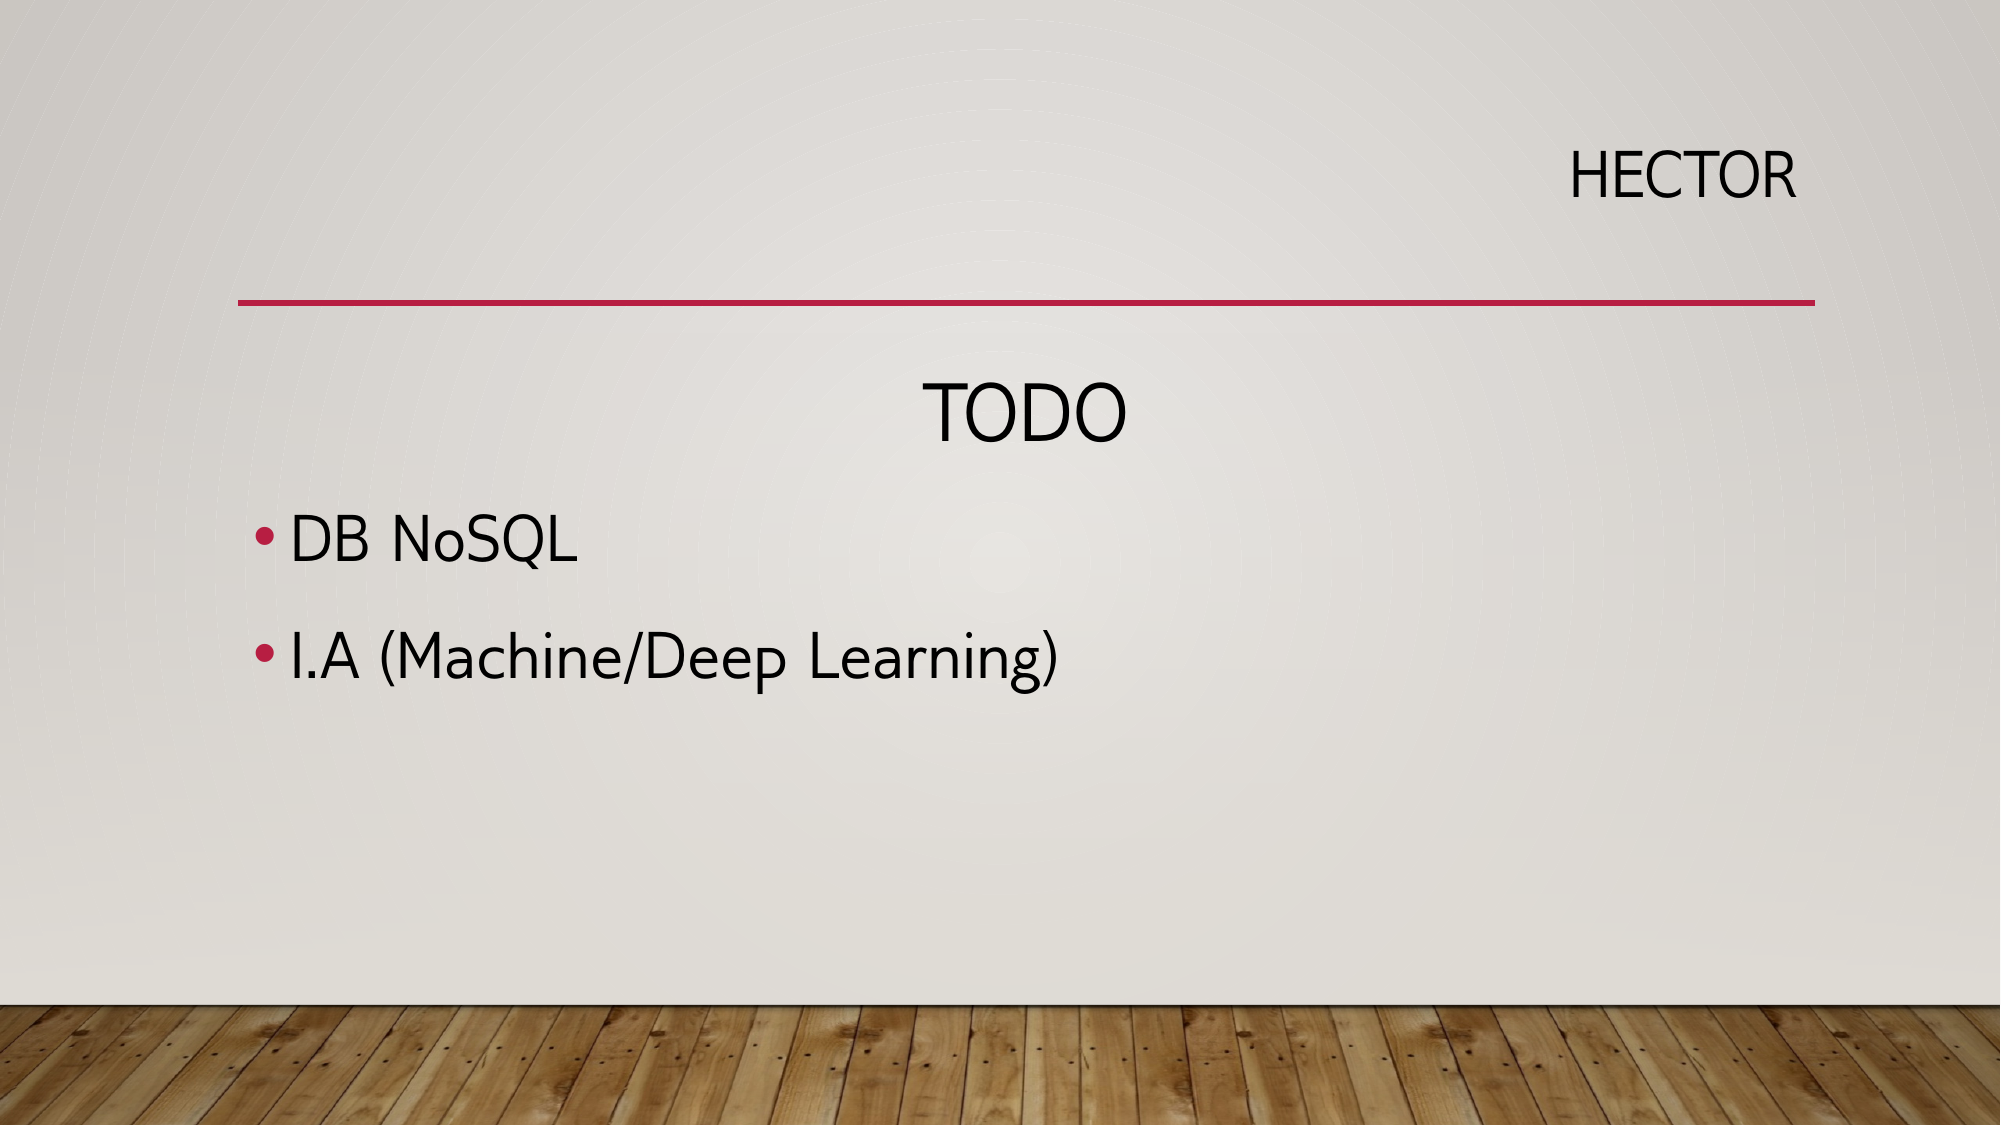

# Hector
TODO
DB NoSQL
I.A (Machine/Deep Learning)